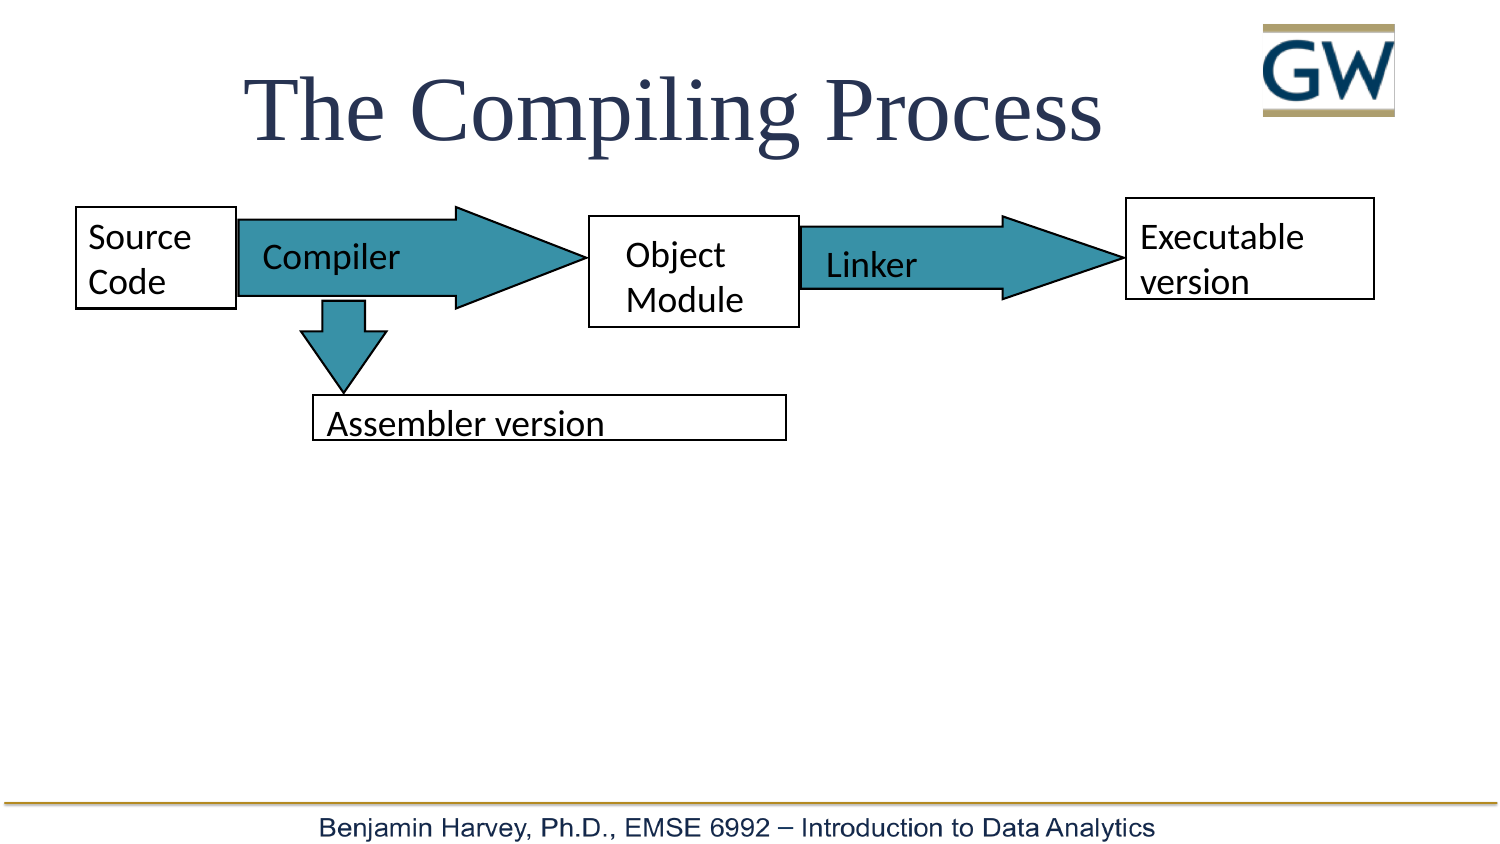

# The Compiling Process

Source
Code
Executable
version

Object
Module
Compiler
Linker

Assembler version